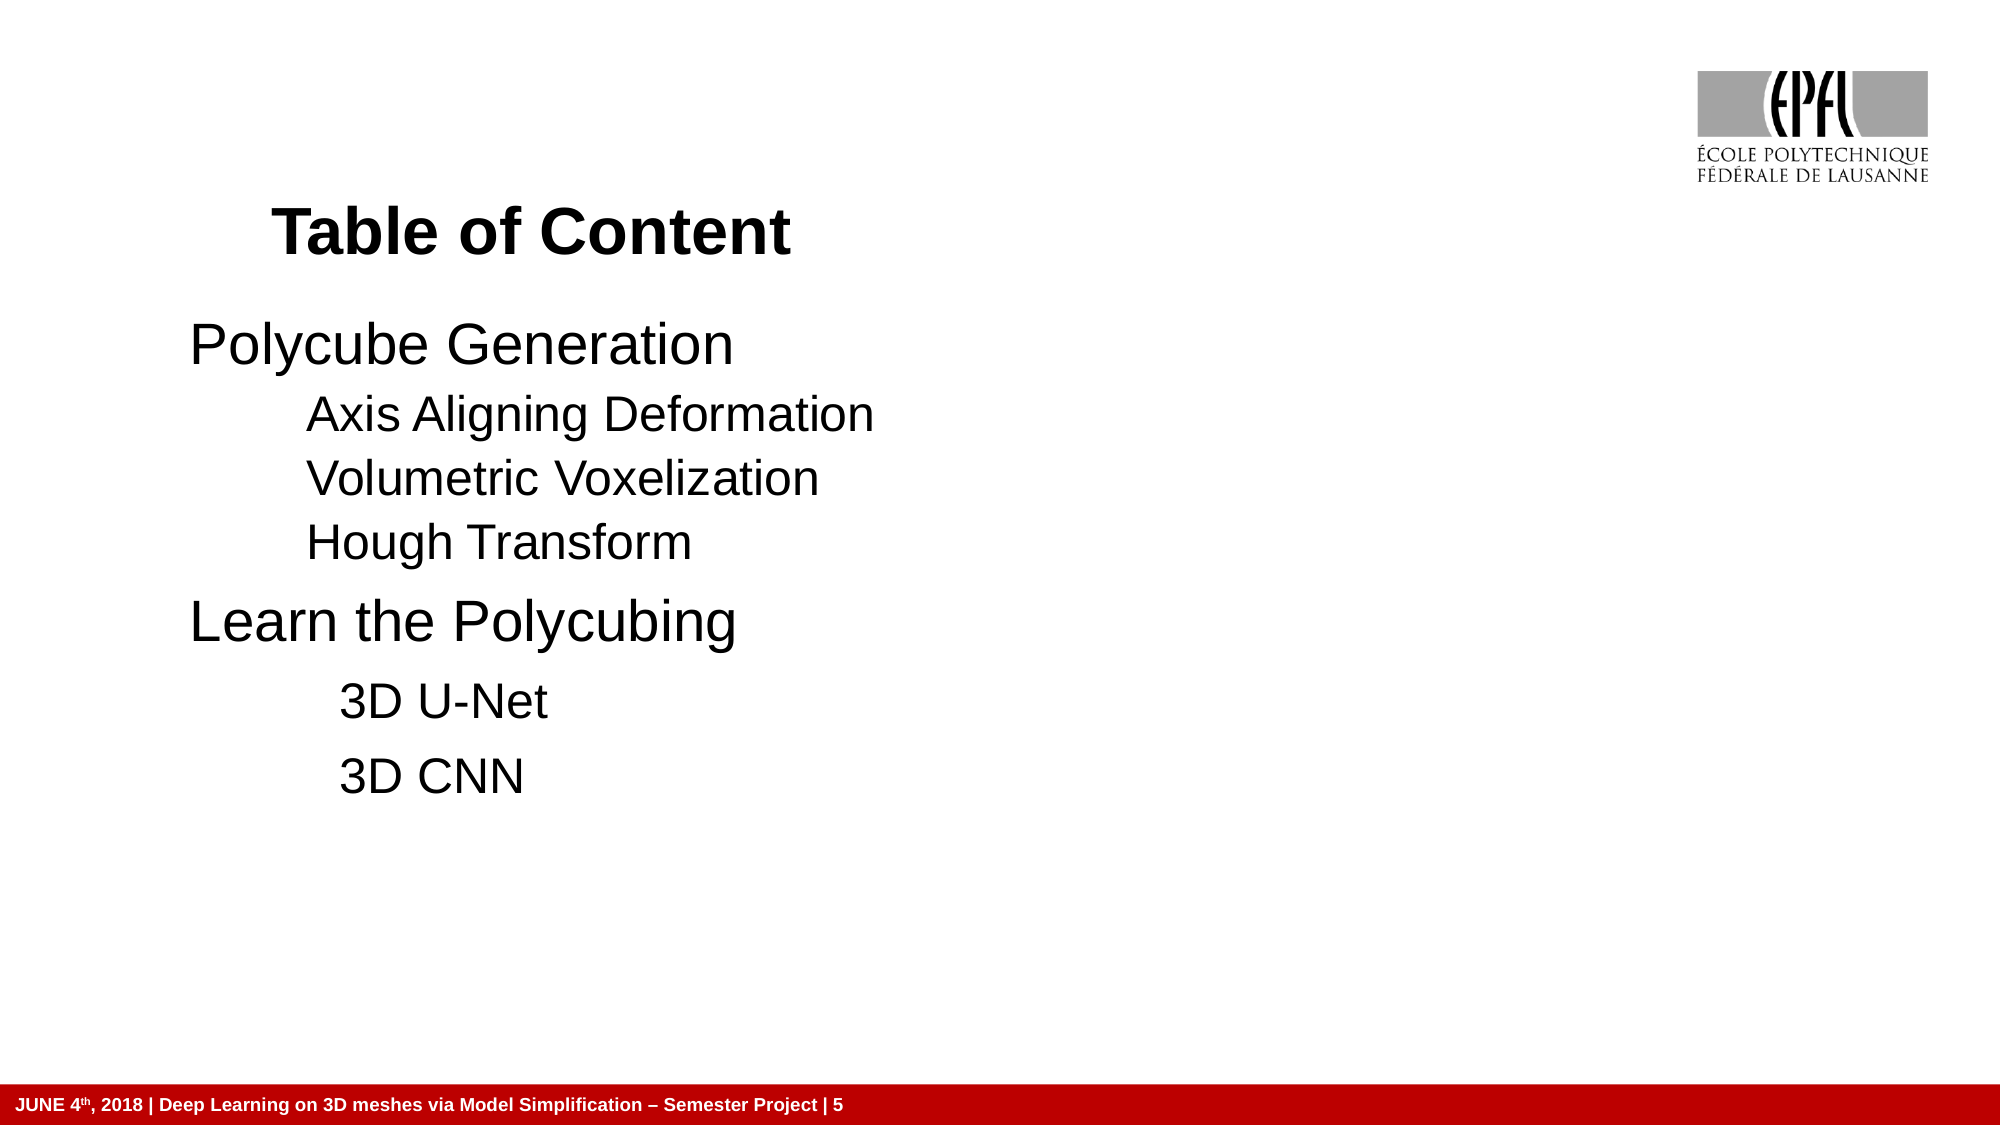

# Table of Content
Polycube Generation
   Axis Aligning Deformation
   Volumetric Voxelization
   Hough Transform
Learn the Polycubing
	3D U-Net
	3D CNN